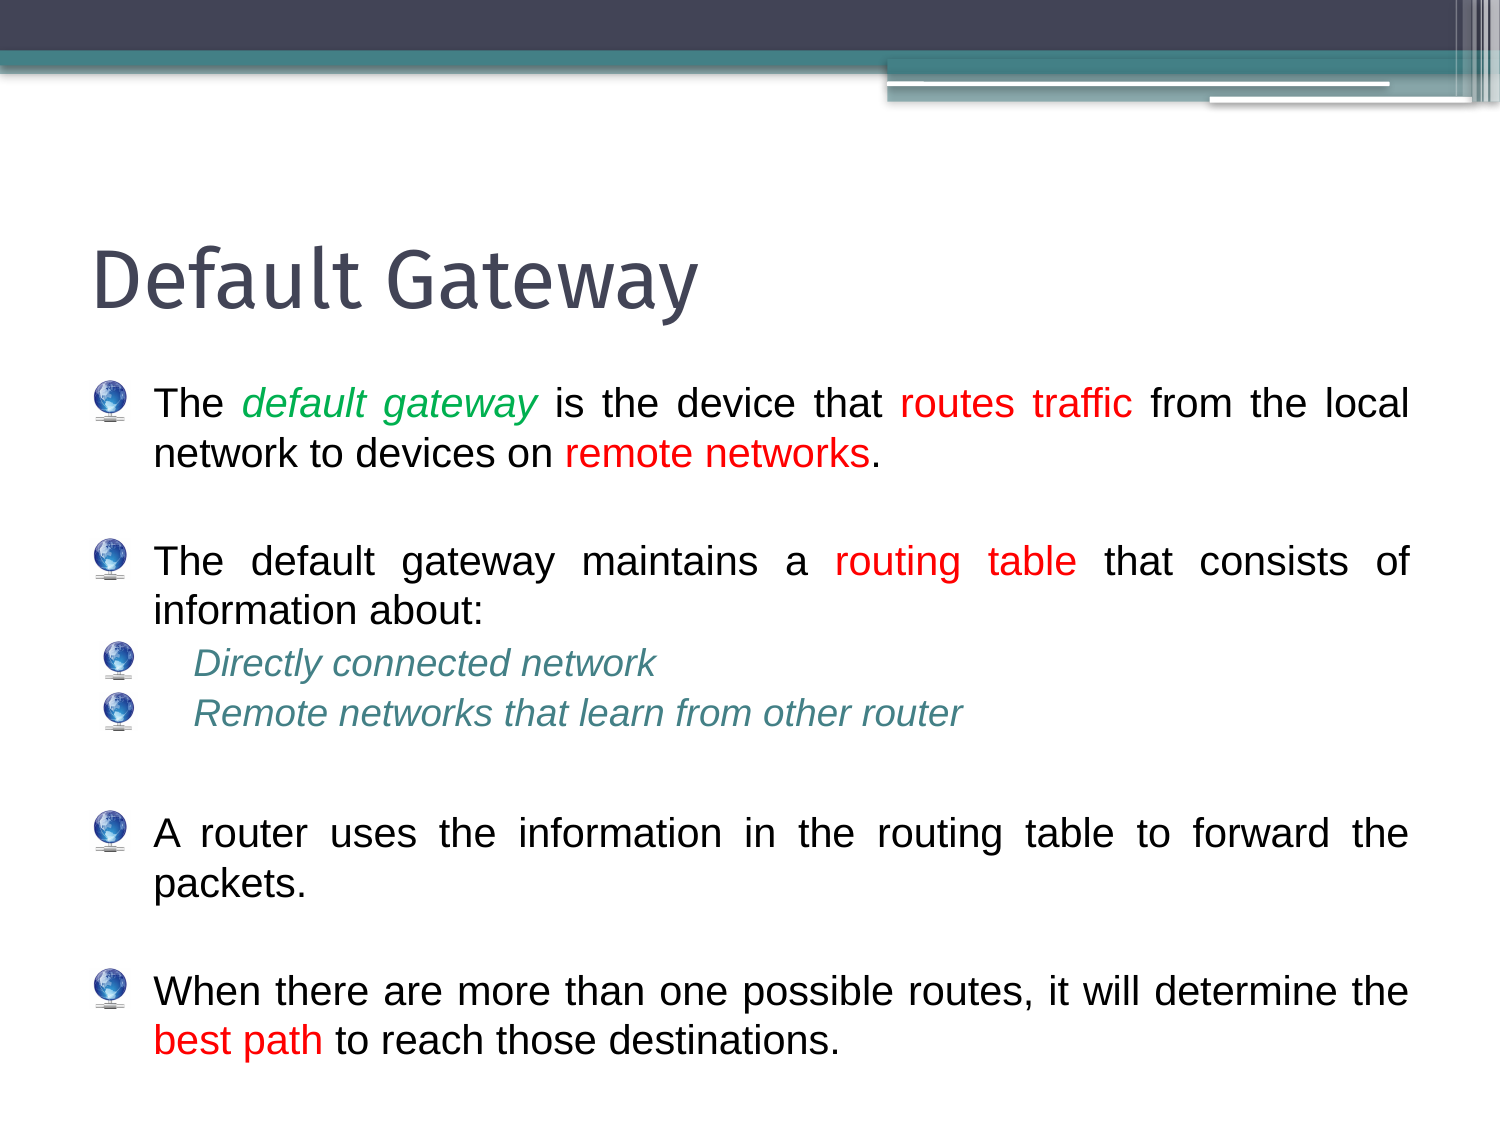

# Default Gateway
The default gateway is the device that routes traffic from the local network to devices on remote networks.

The default gateway maintains a routing table that consists of information about:
Directly connected network
Remote networks that learn from other router

A router uses the information in the routing table to forward the packets.

When there are more than one possible routes, it will determine the best path to reach those destinations.